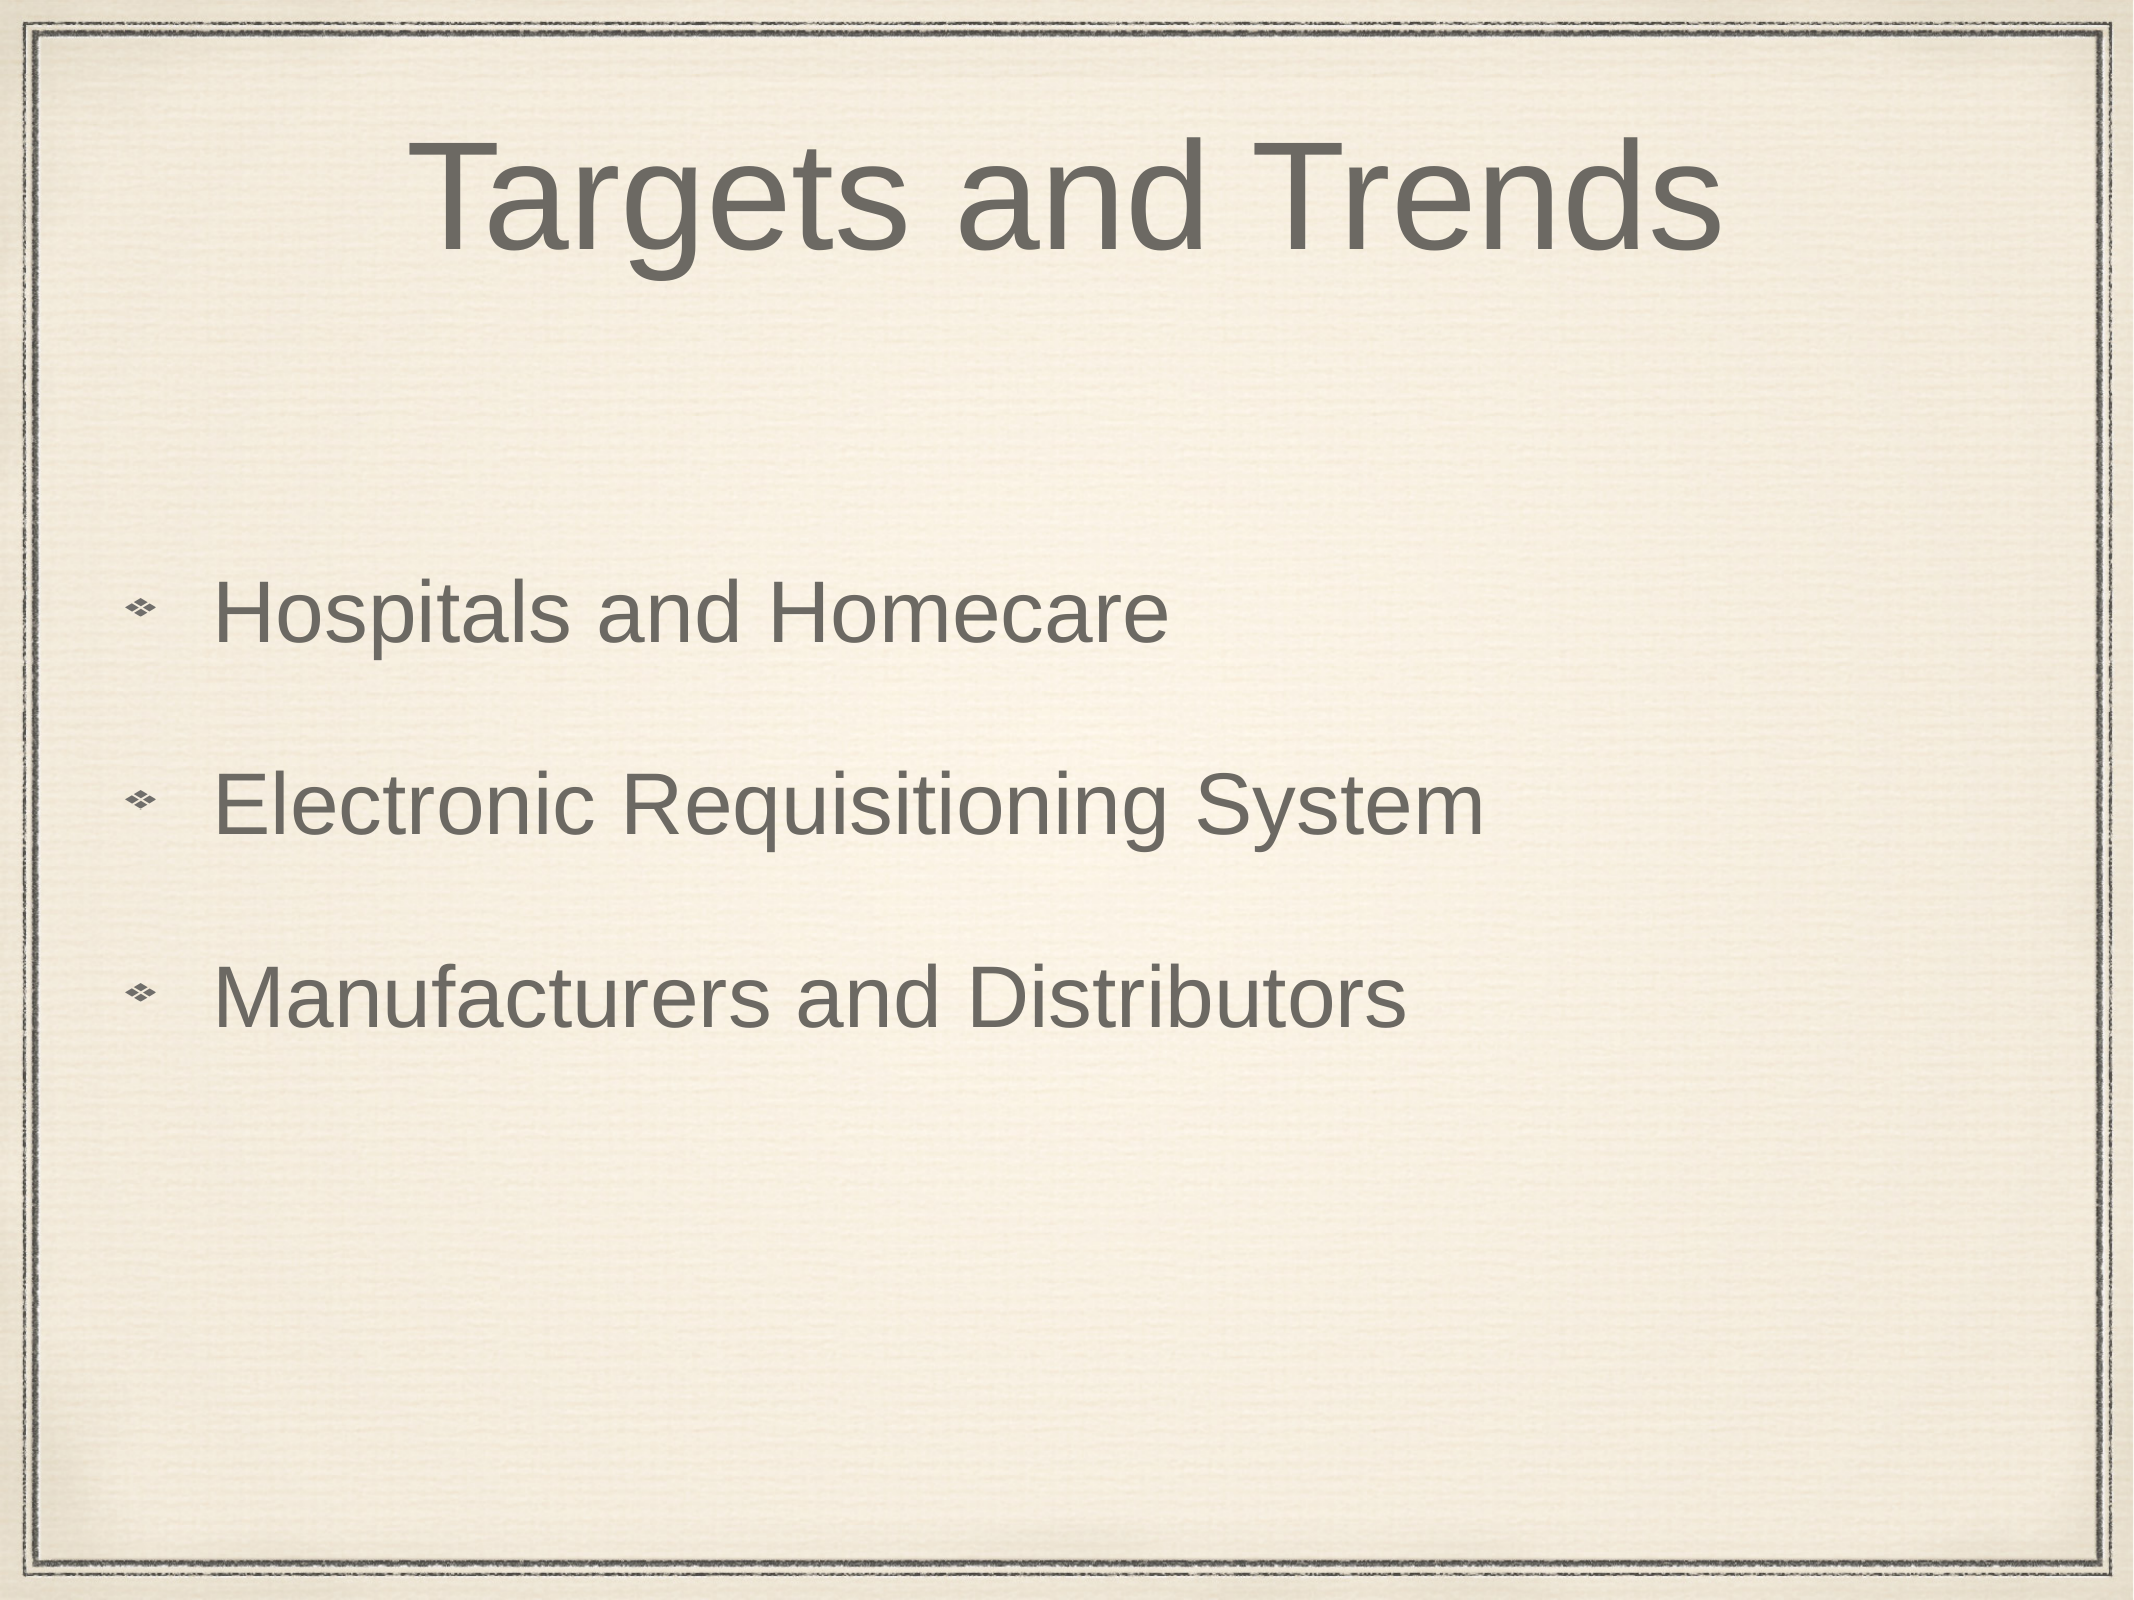

# Targets and Trends
Hospitals and Homecare
Electronic Requisitioning System
Manufacturers and Distributors